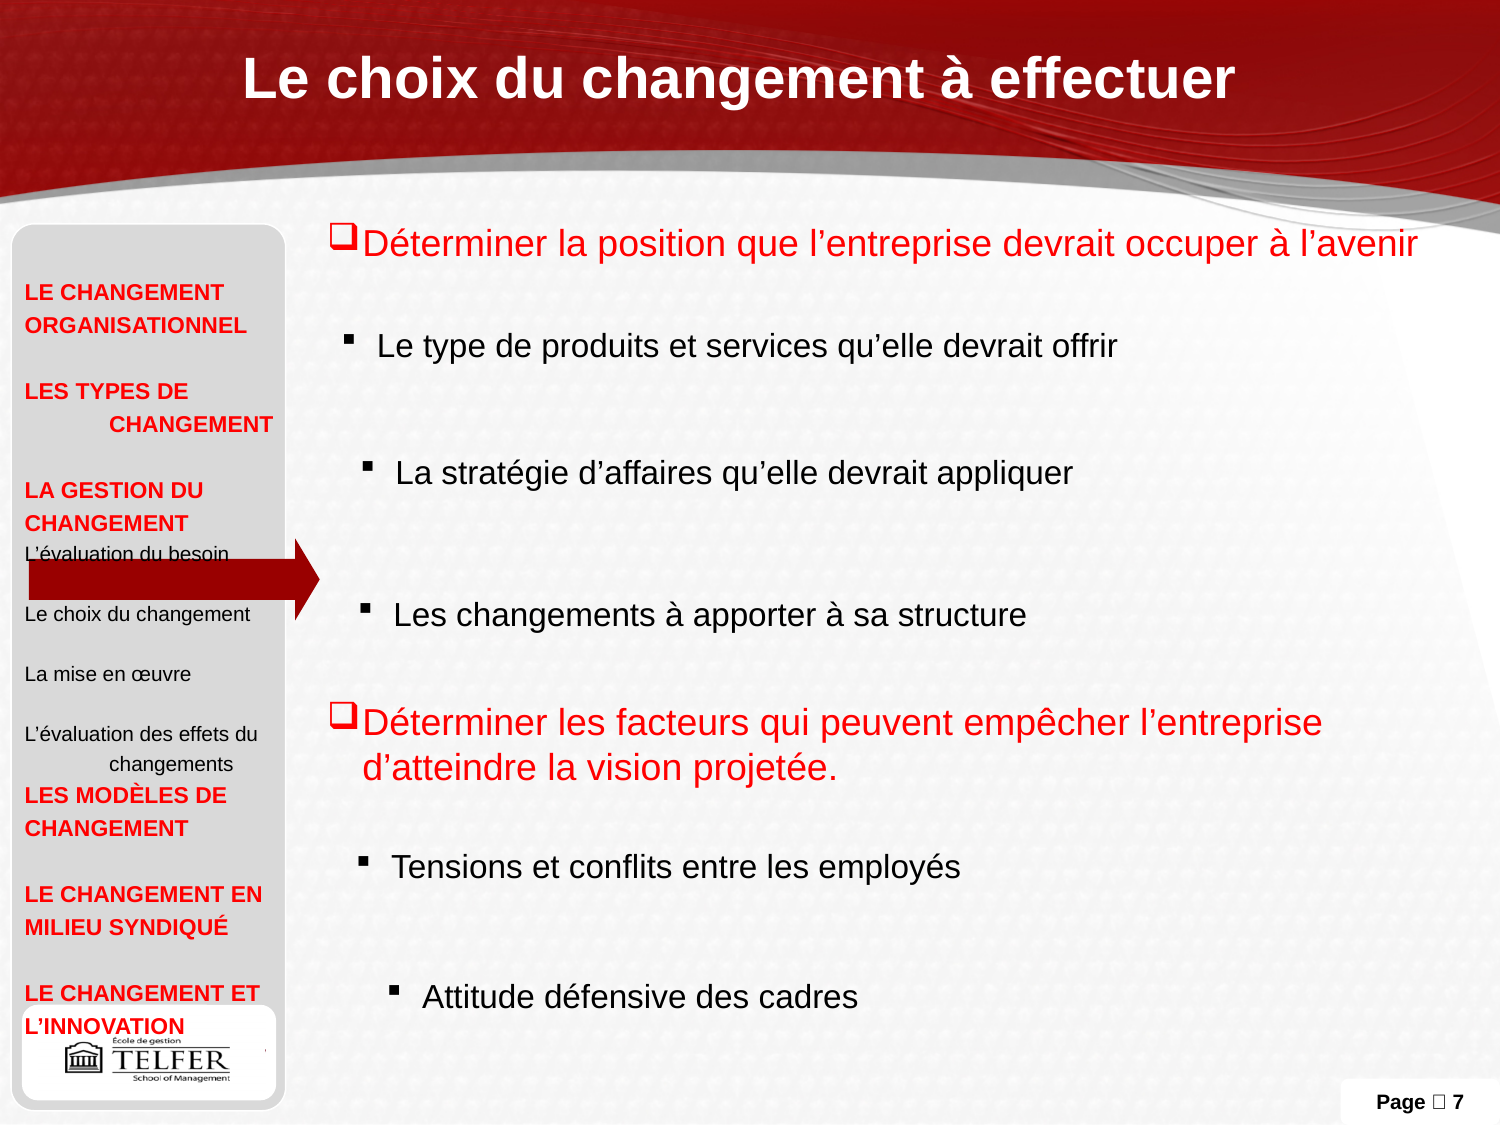

# Le choix du changement à effectuer
Déterminer la position que l’entreprise devrait occuper à l’avenir

le changement
Organisationnel

Les types de changement

La gestion du
Changement
L’évaluation du besoin

Le choix du changement

La mise en œuvre

L’évaluation des effets du changements
Les modèles de
Changement

Le changement en
Milieu syndiqué

Le changement et
l’innovation

Le type de produits et services qu’elle devrait offrir

La stratégie d’affaires qu’elle devrait appliquer

Les changements à apporter à sa structure
Déterminer les facteurs qui peuvent empêcher l’entreprise d’atteindre la vision projetée.
Tensions et conflits entre les employés
Attitude défensive des cadres